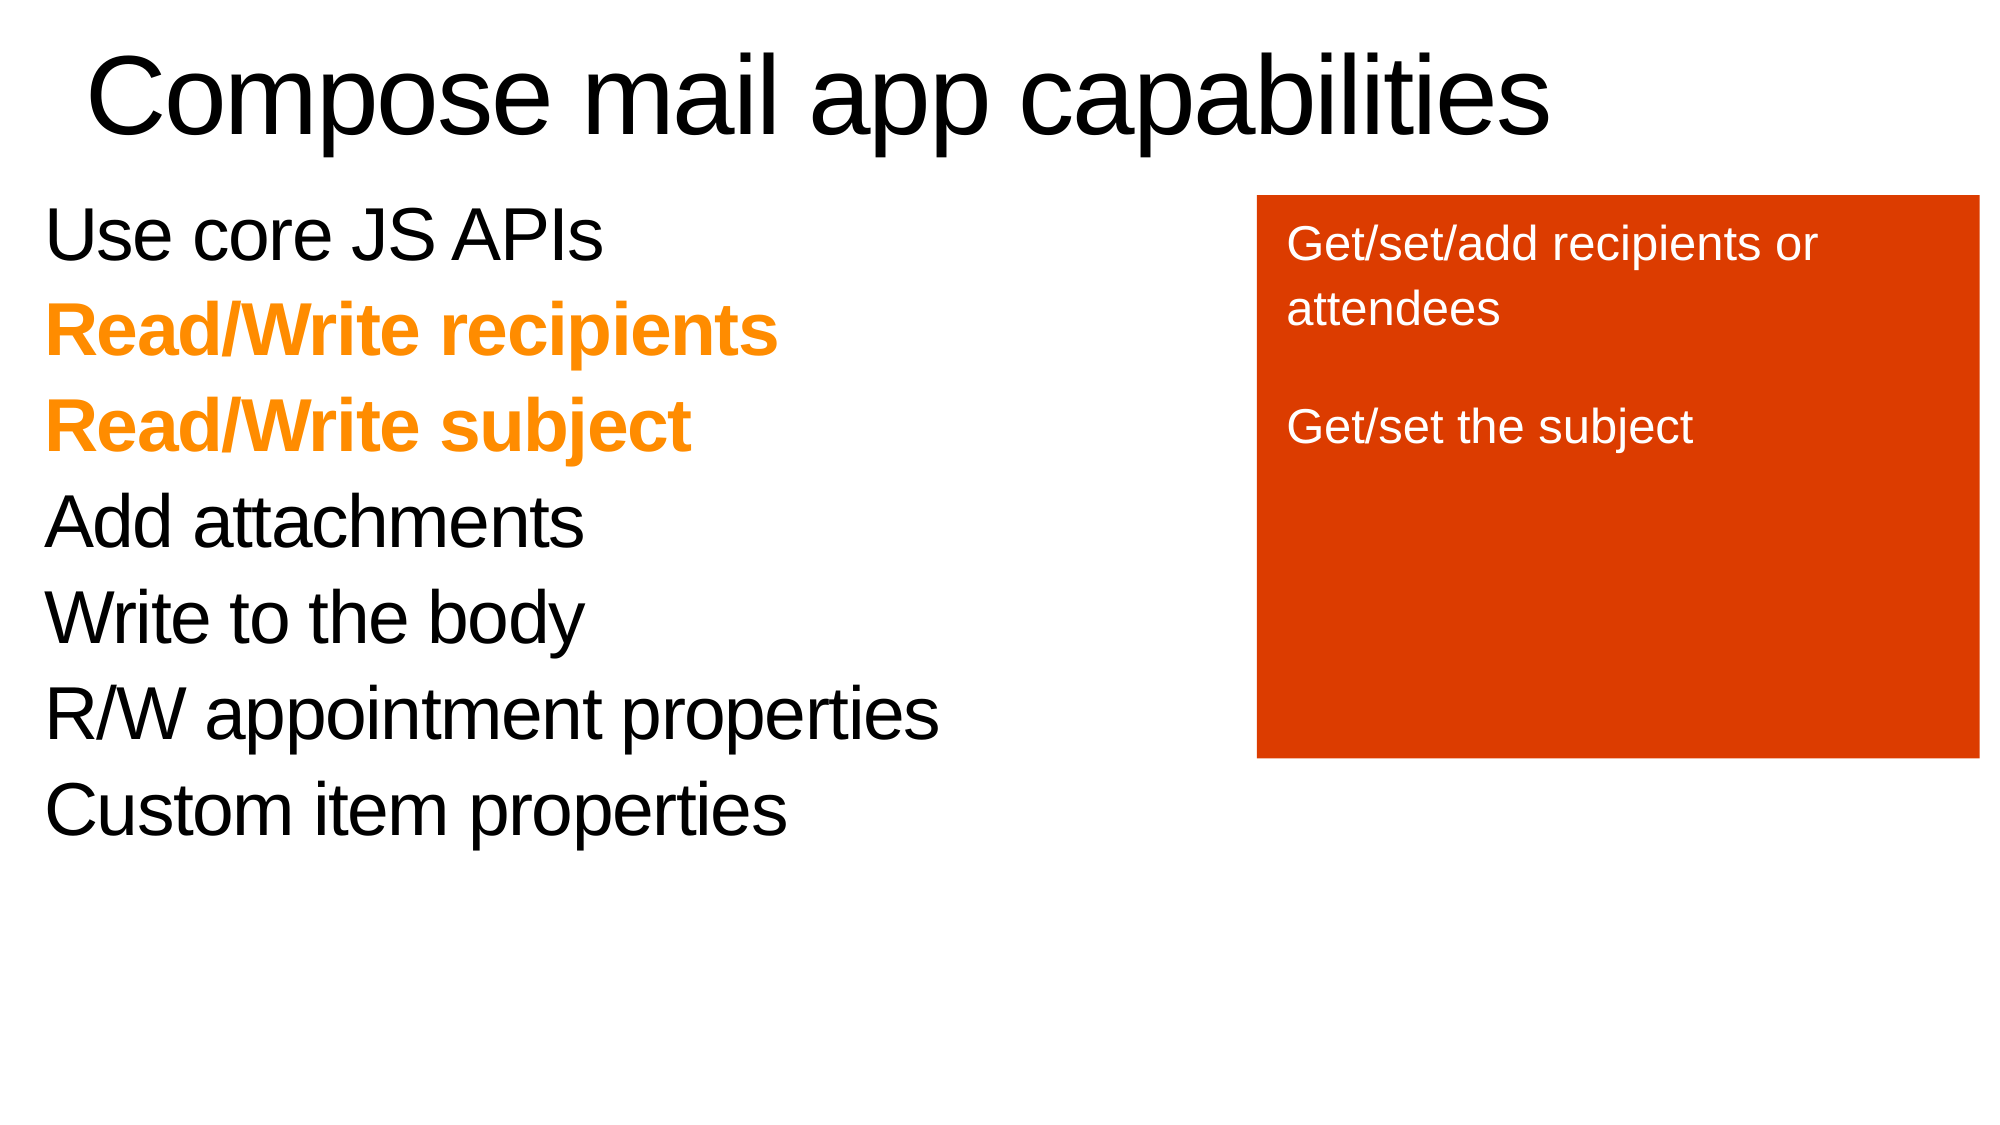

# Compose mail app capabilities
Use core JS APIs
Read/Write recipients
Read/Write subject
Add attachments
Write to the body
R/W appointment properties
Custom item properties

Get/set/add recipients or
attendees
Get/set the subject